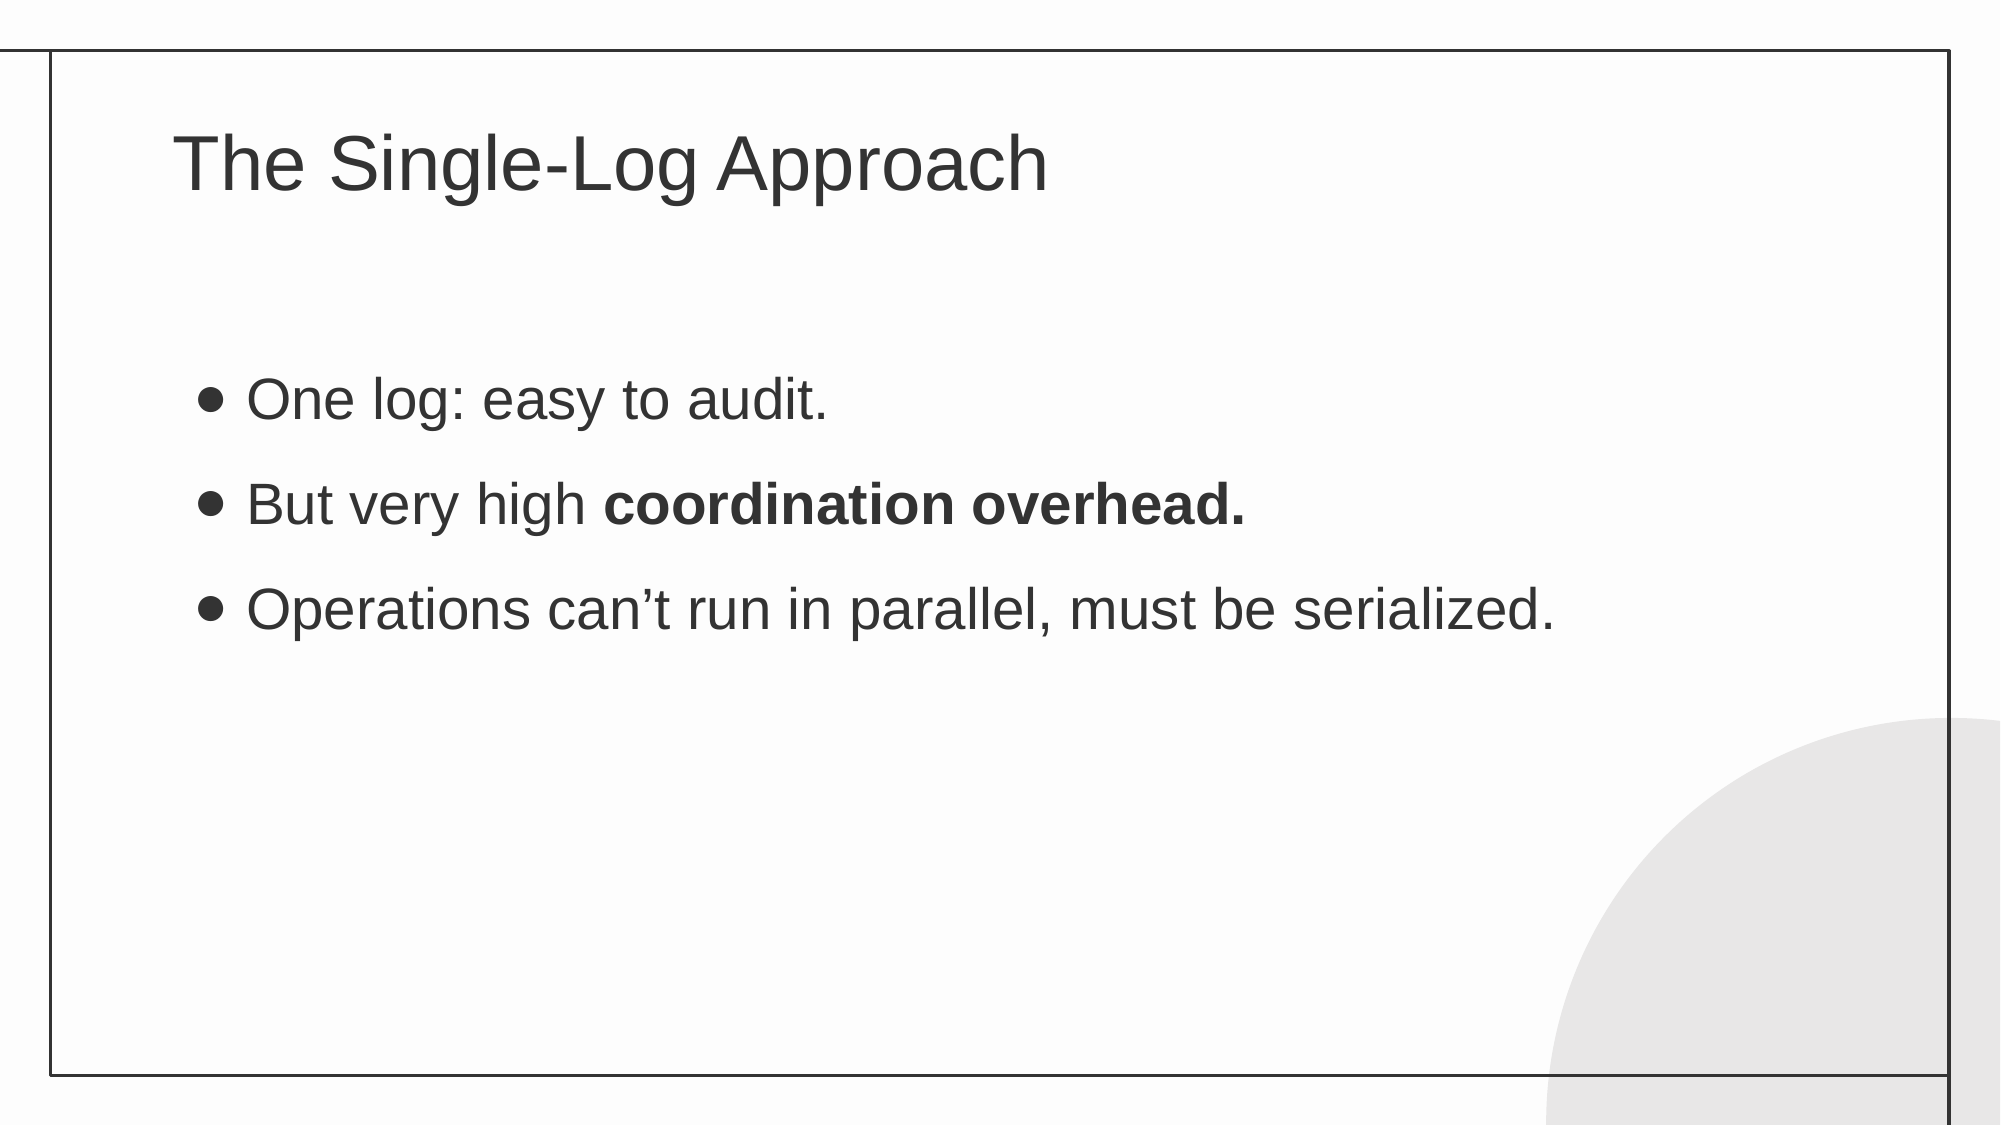

# The Single-Log Approach
One log: easy to audit.
But very high coordination overhead.
Operations can’t run in parallel, must be serialized.